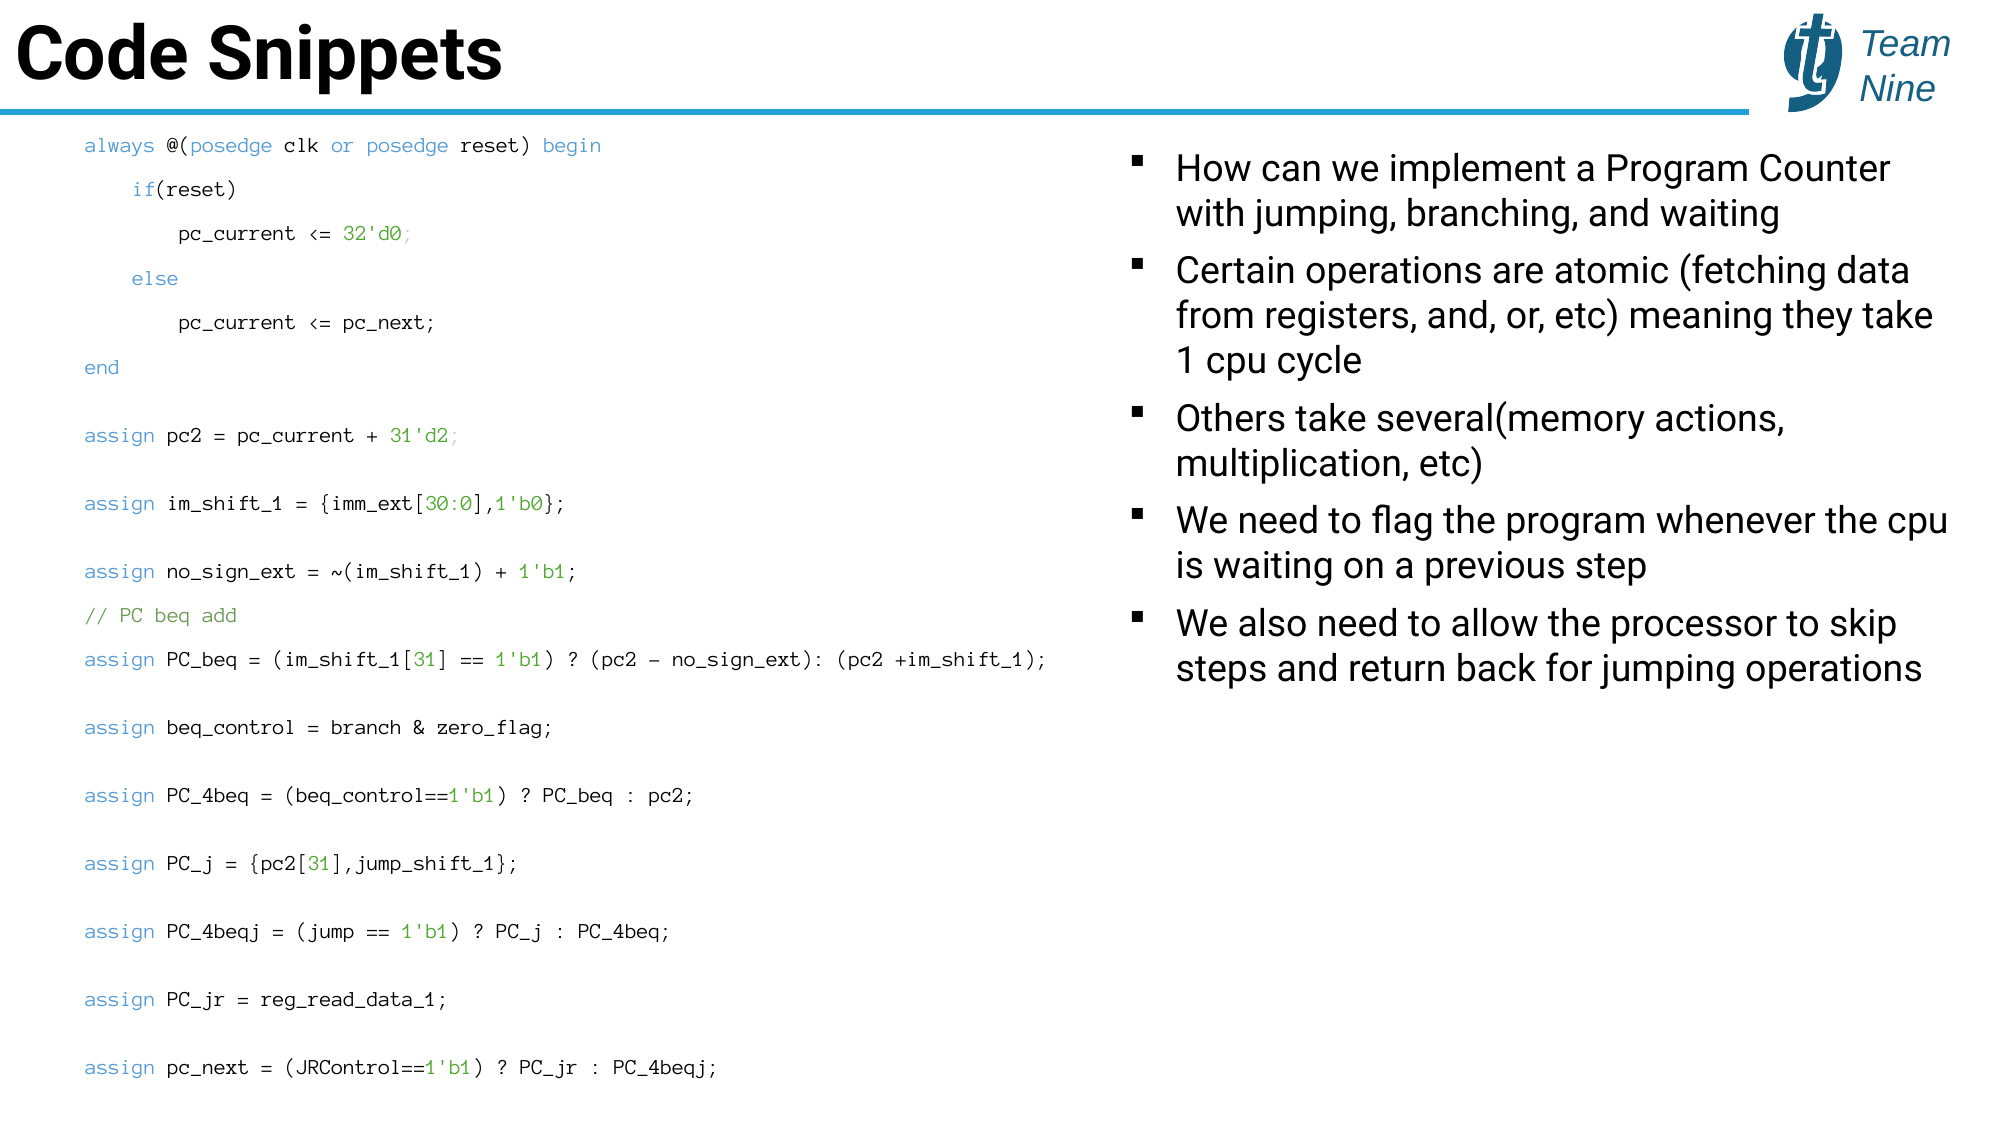

# Code Snippets
    always @(posedge clk or posedge reset) begin
        if(reset)
            pc_current <= 32'd0;
        else
            pc_current <= pc_next;
    end
    assign pc2 = pc_current + 31'd2;
    assign im_shift_1 = {imm_ext[30:0],1'b0};
    assign no_sign_ext = ~(im_shift_1) + 1'b1;
    // PC beq add
    assign PC_beq = (im_shift_1[31] == 1'b1) ? (pc2 - no_sign_ext): (pc2 +im_shift_1);
    assign beq_control = branch & zero_flag;
    assign PC_4beq = (beq_control==1'b1) ? PC_beq : pc2;
    assign PC_j = {pc2[31],jump_shift_1};
    assign PC_4beqj = (jump == 1'b1) ? PC_j : PC_4beq;
    assign PC_jr = reg_read_data_1;
    assign pc_next = (JRControl==1'b1) ? PC_jr : PC_4beqj;

How can we implement a Program Counter with jumping, branching, and waiting
Certain operations are atomic (fetching data from registers, and, or, etc) meaning they take 1 cpu cycle
Others take several(memory actions, multiplication, etc)
We need to flag the program whenever the cpu is waiting on a previous step
We also need to allow the processor to skip steps and return back for jumping operations